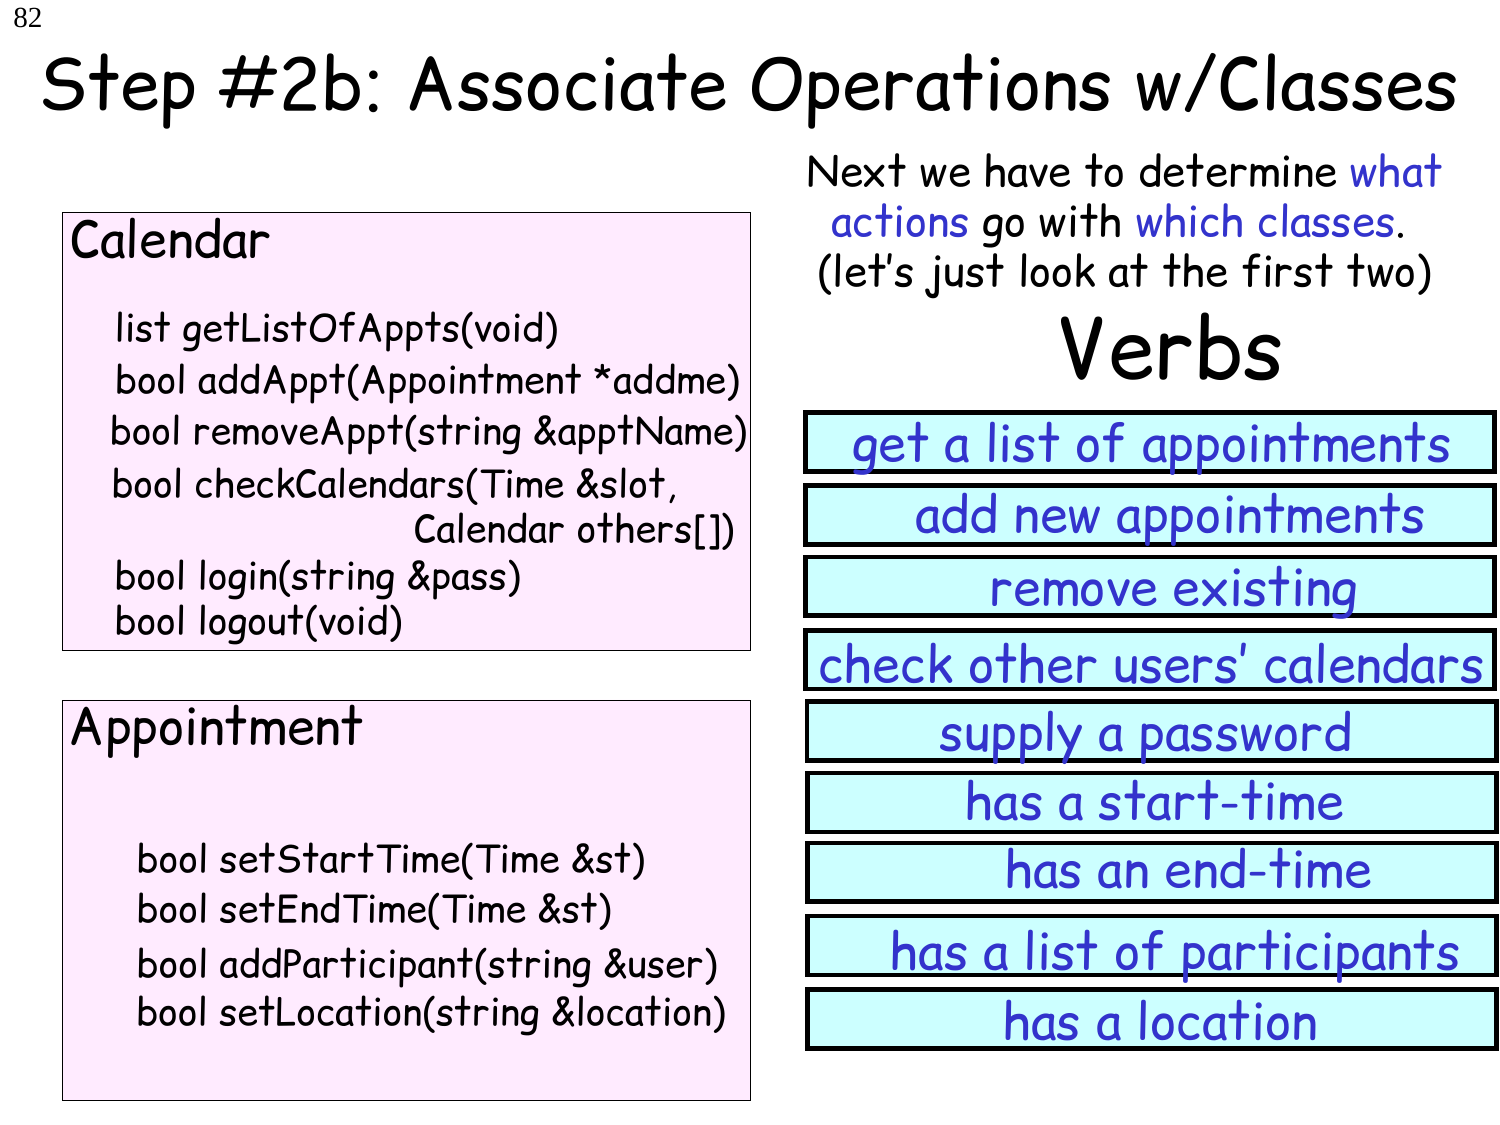

# Step #2b: Associate Operations w/Classes
82
Next we have to determine what actions go with which classes.
(let’s just look at the first two)
Calendar

Verbs
list getListOfAppts(void)
bool addAppt(Appointment *addme)
bool removeAppt(string &apptName)
get a list of appointments

bool checkCalendars(Time &slot,
                           Calendar others[])
add new appointments

bool login(string &pass)
bool logout(void)
remove existing

check other users’ calendars

Appointment
supply a password

has a start-time

bool setStartTime(Time &st)
has an end-time

bool setEndTime(Time &st)
has a list of participants

bool addParticipant(string &user)
bool setLocation(string &location)
has a location